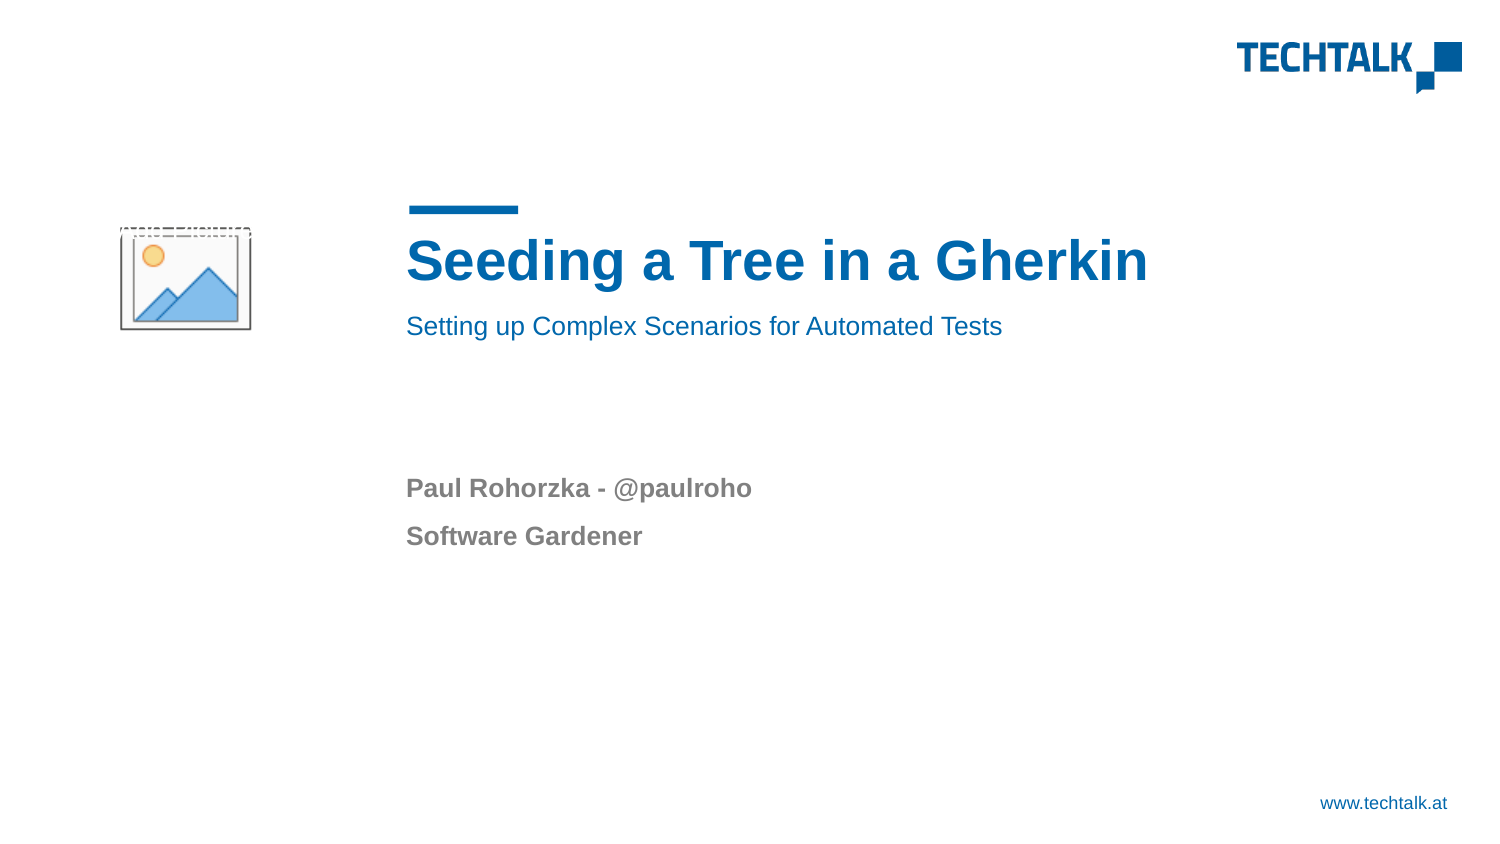

# Seeding a Tree in a Gherkin
Setting up Complex Scenarios for Automated Tests
Paul Rohorzka - @paulroho
Software Gardener